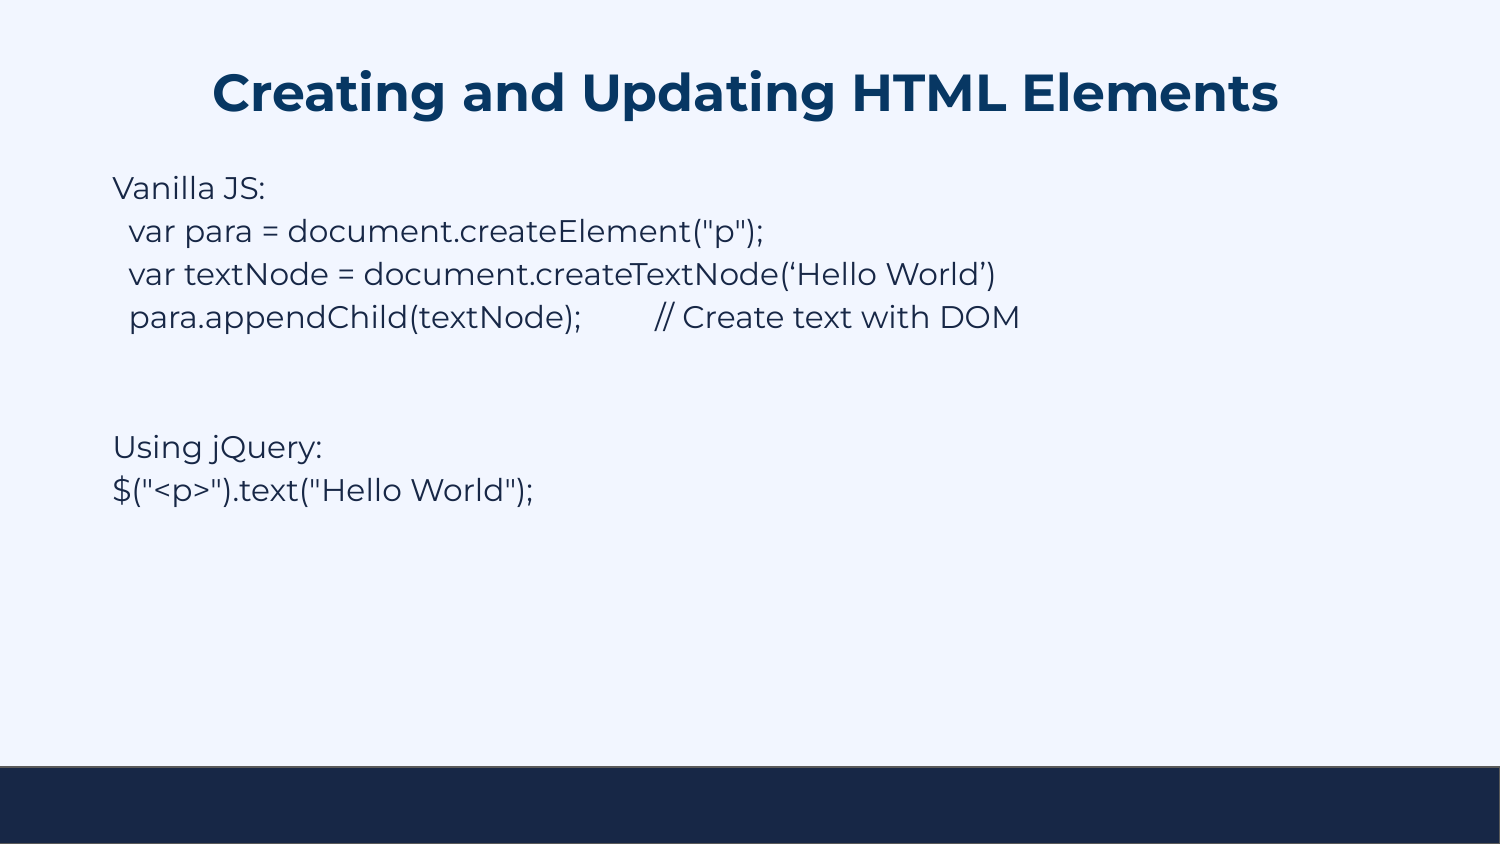

# Creating and Updating HTML Elements
Vanilla JS:
  var para = document.createElement("p");
  var textNode = document.createTextNode(‘Hello World’)
  para.appendChild(textNode);         // Create text with DOM

Using jQuery:
$("<p>").text("Hello World");